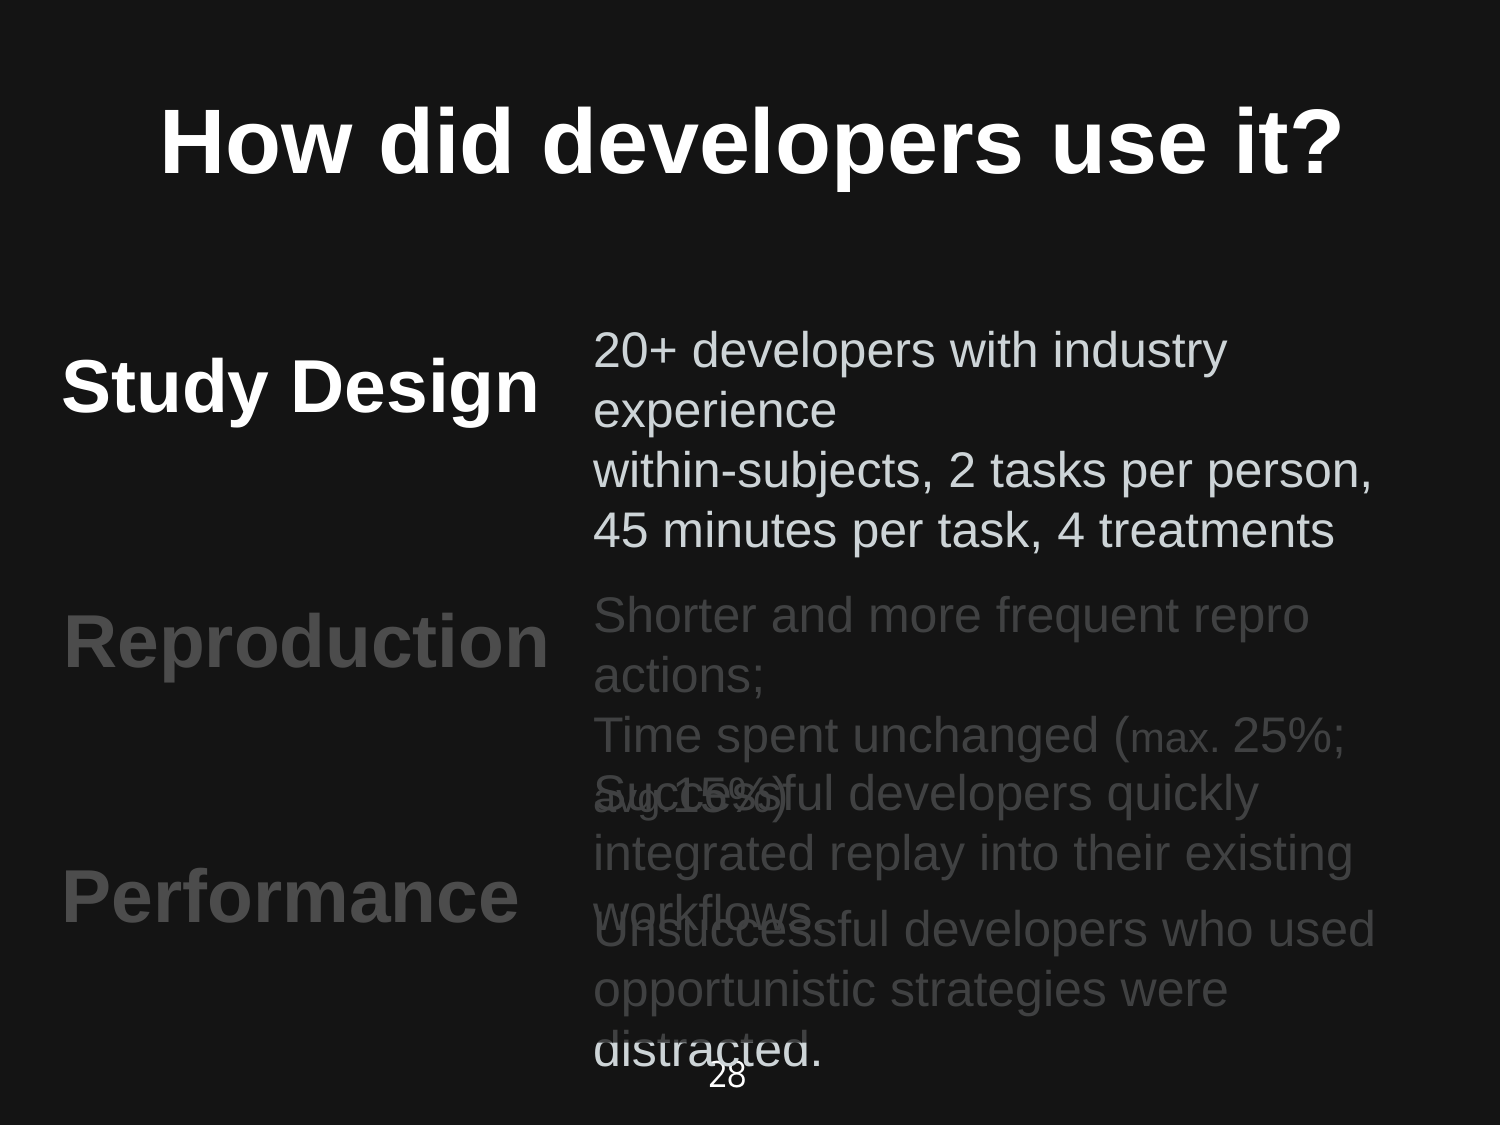

# How did developers use it?
20+ developers with industry experience
within-subjects, 2 tasks per person,
45 minutes per task, 4 treatments
Study Design
Shorter and more frequent repro actions;
Time spent unchanged (max. 25%; avg.15%)

Reproduction

Successful developers quickly integrated replay into their existing workflows.
Performance
Unsuccessful developers who used opportunistic strategies were distracted.
28